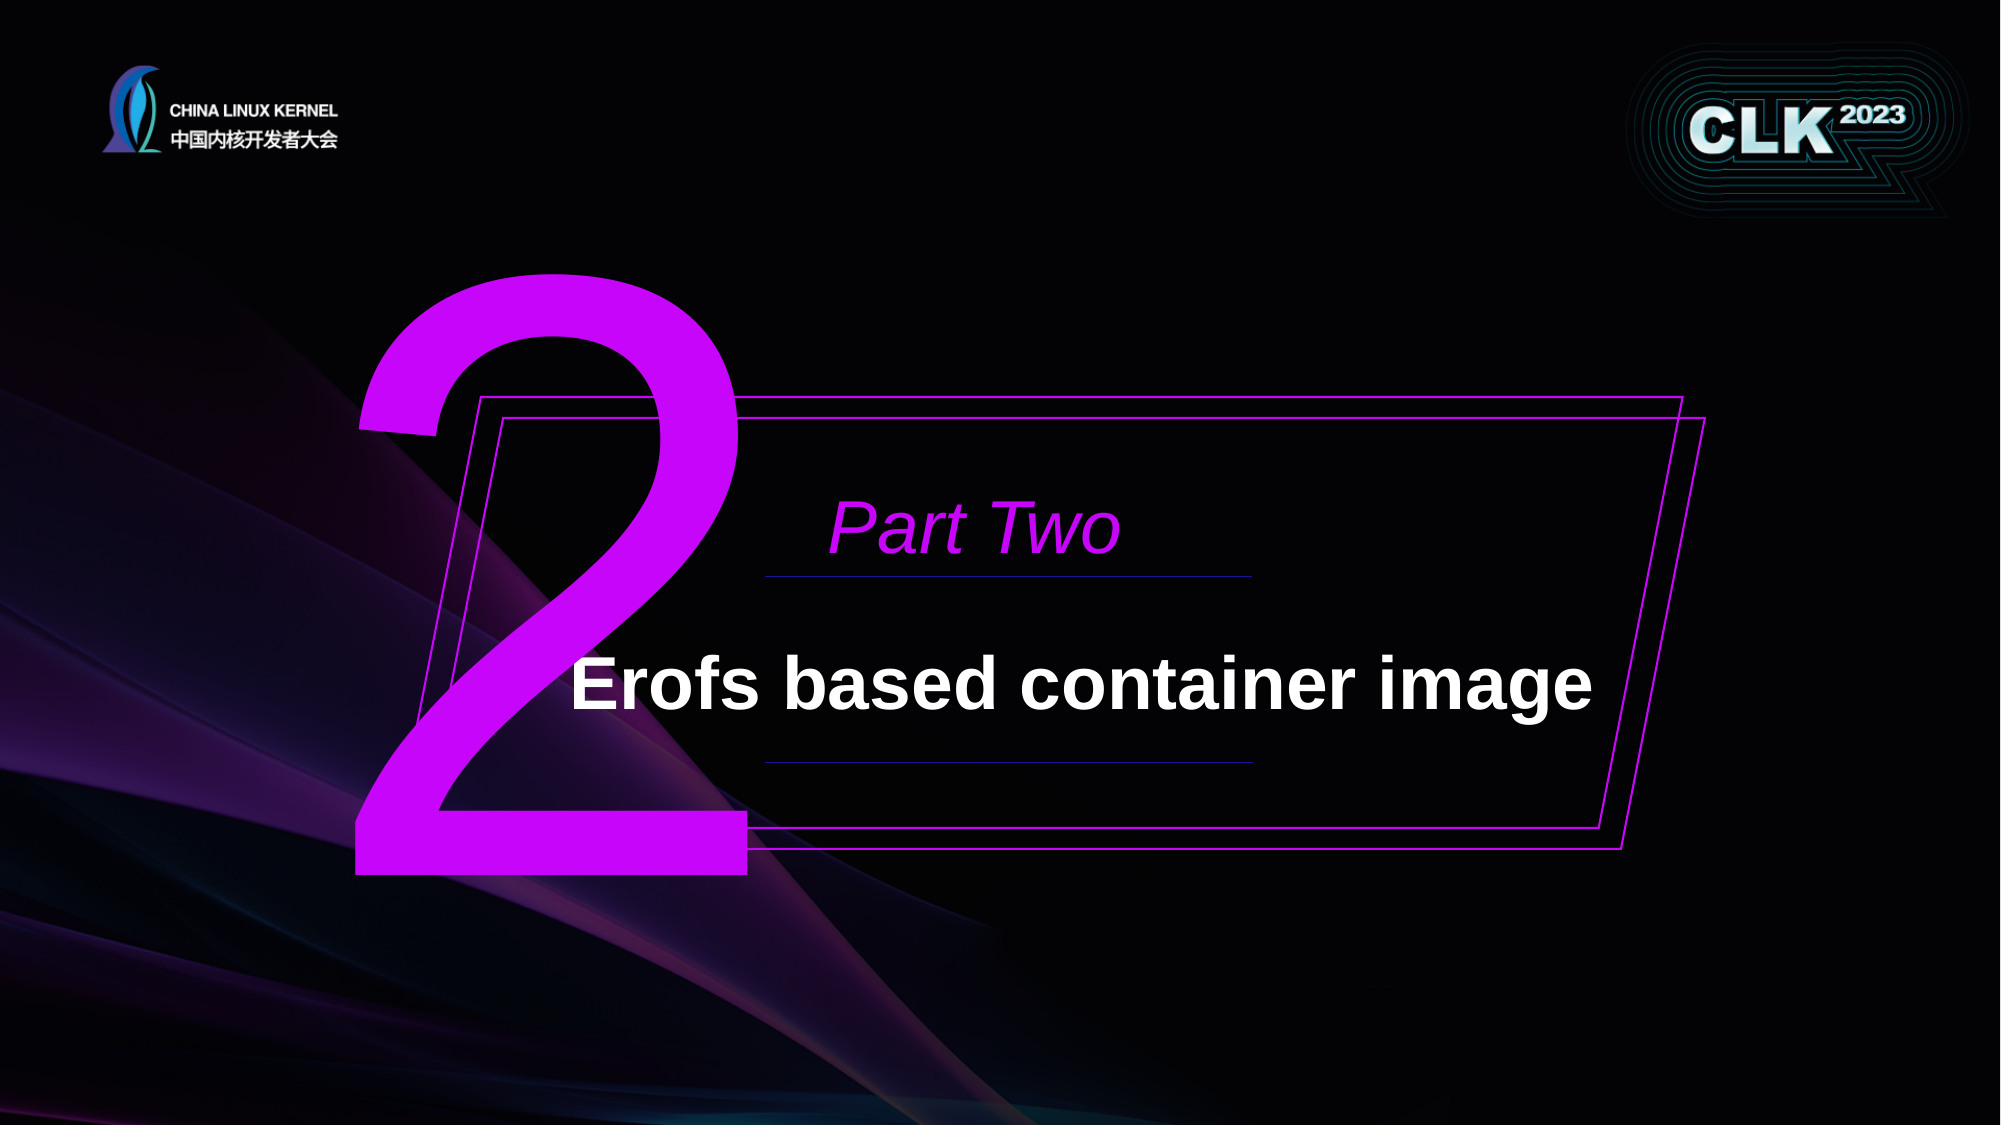

2

Part Two
Erofs based container image